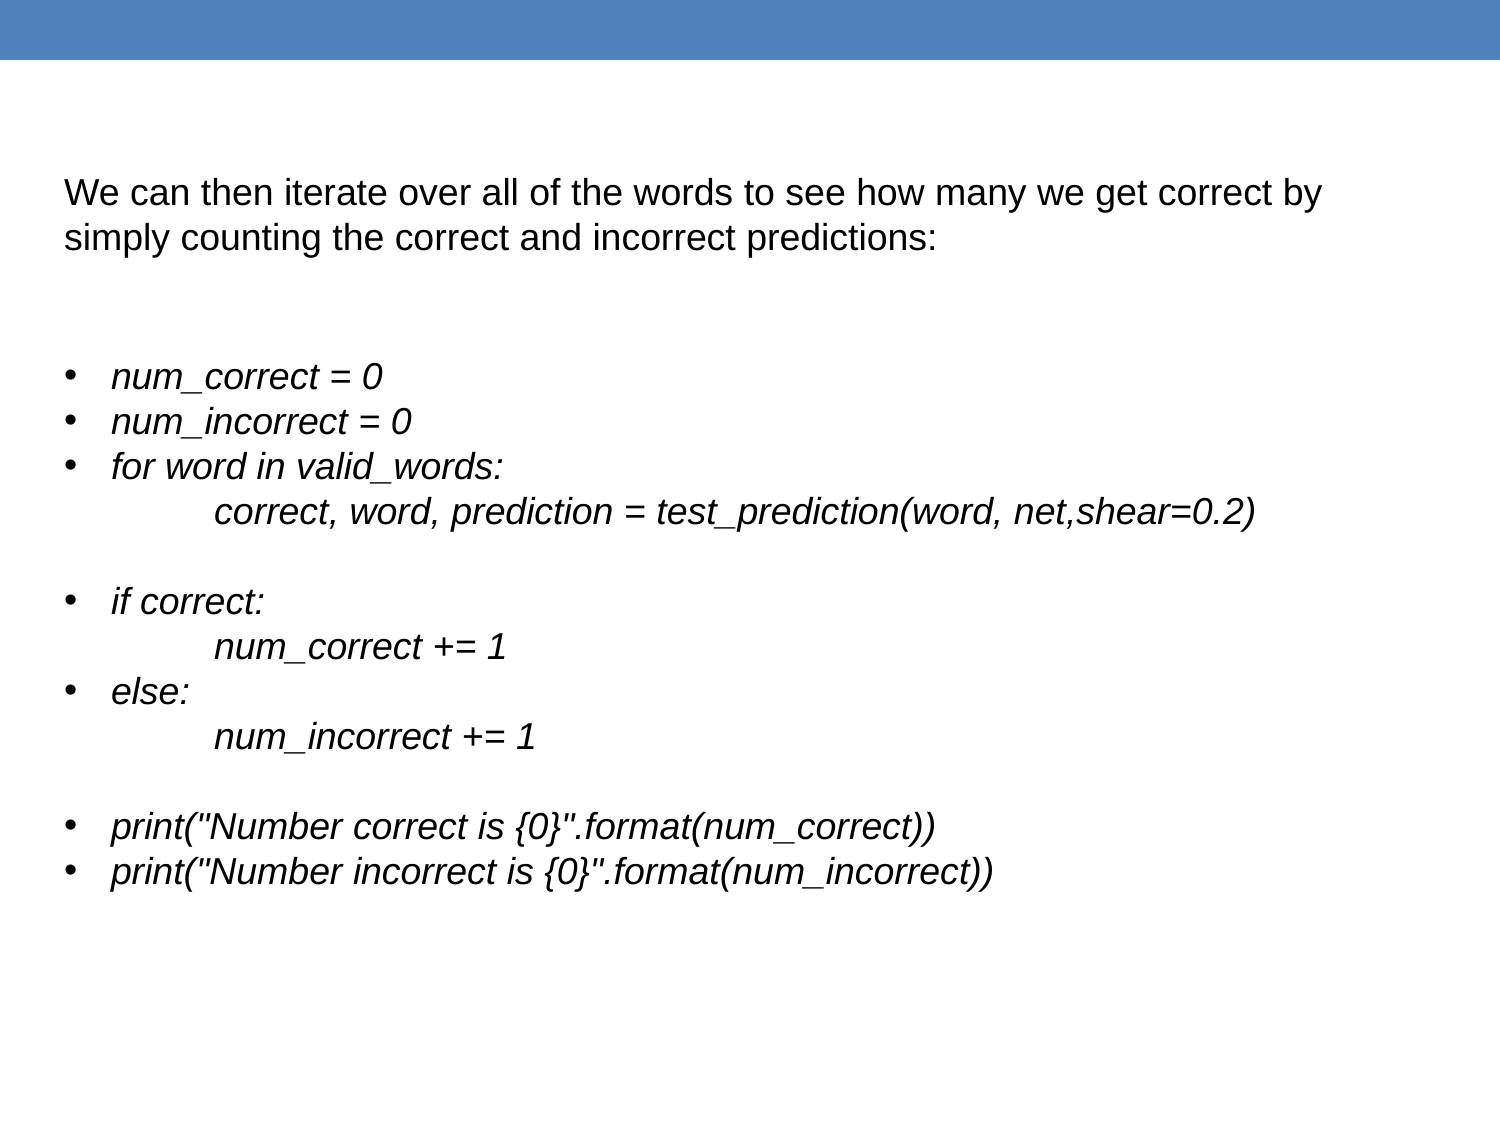

We can then iterate over all of the words to see how many we get correct by simply counting the correct and incorrect predictions:
num_correct = 0
num_incorrect = 0
for word in valid_words:
	correct, word, prediction = test_prediction(word, net,shear=0.2)

if correct:
	num_correct += 1
else:
	num_incorrect += 1

print("Number correct is {0}".format(num_correct))
print("Number incorrect is {0}".format(num_incorrect))